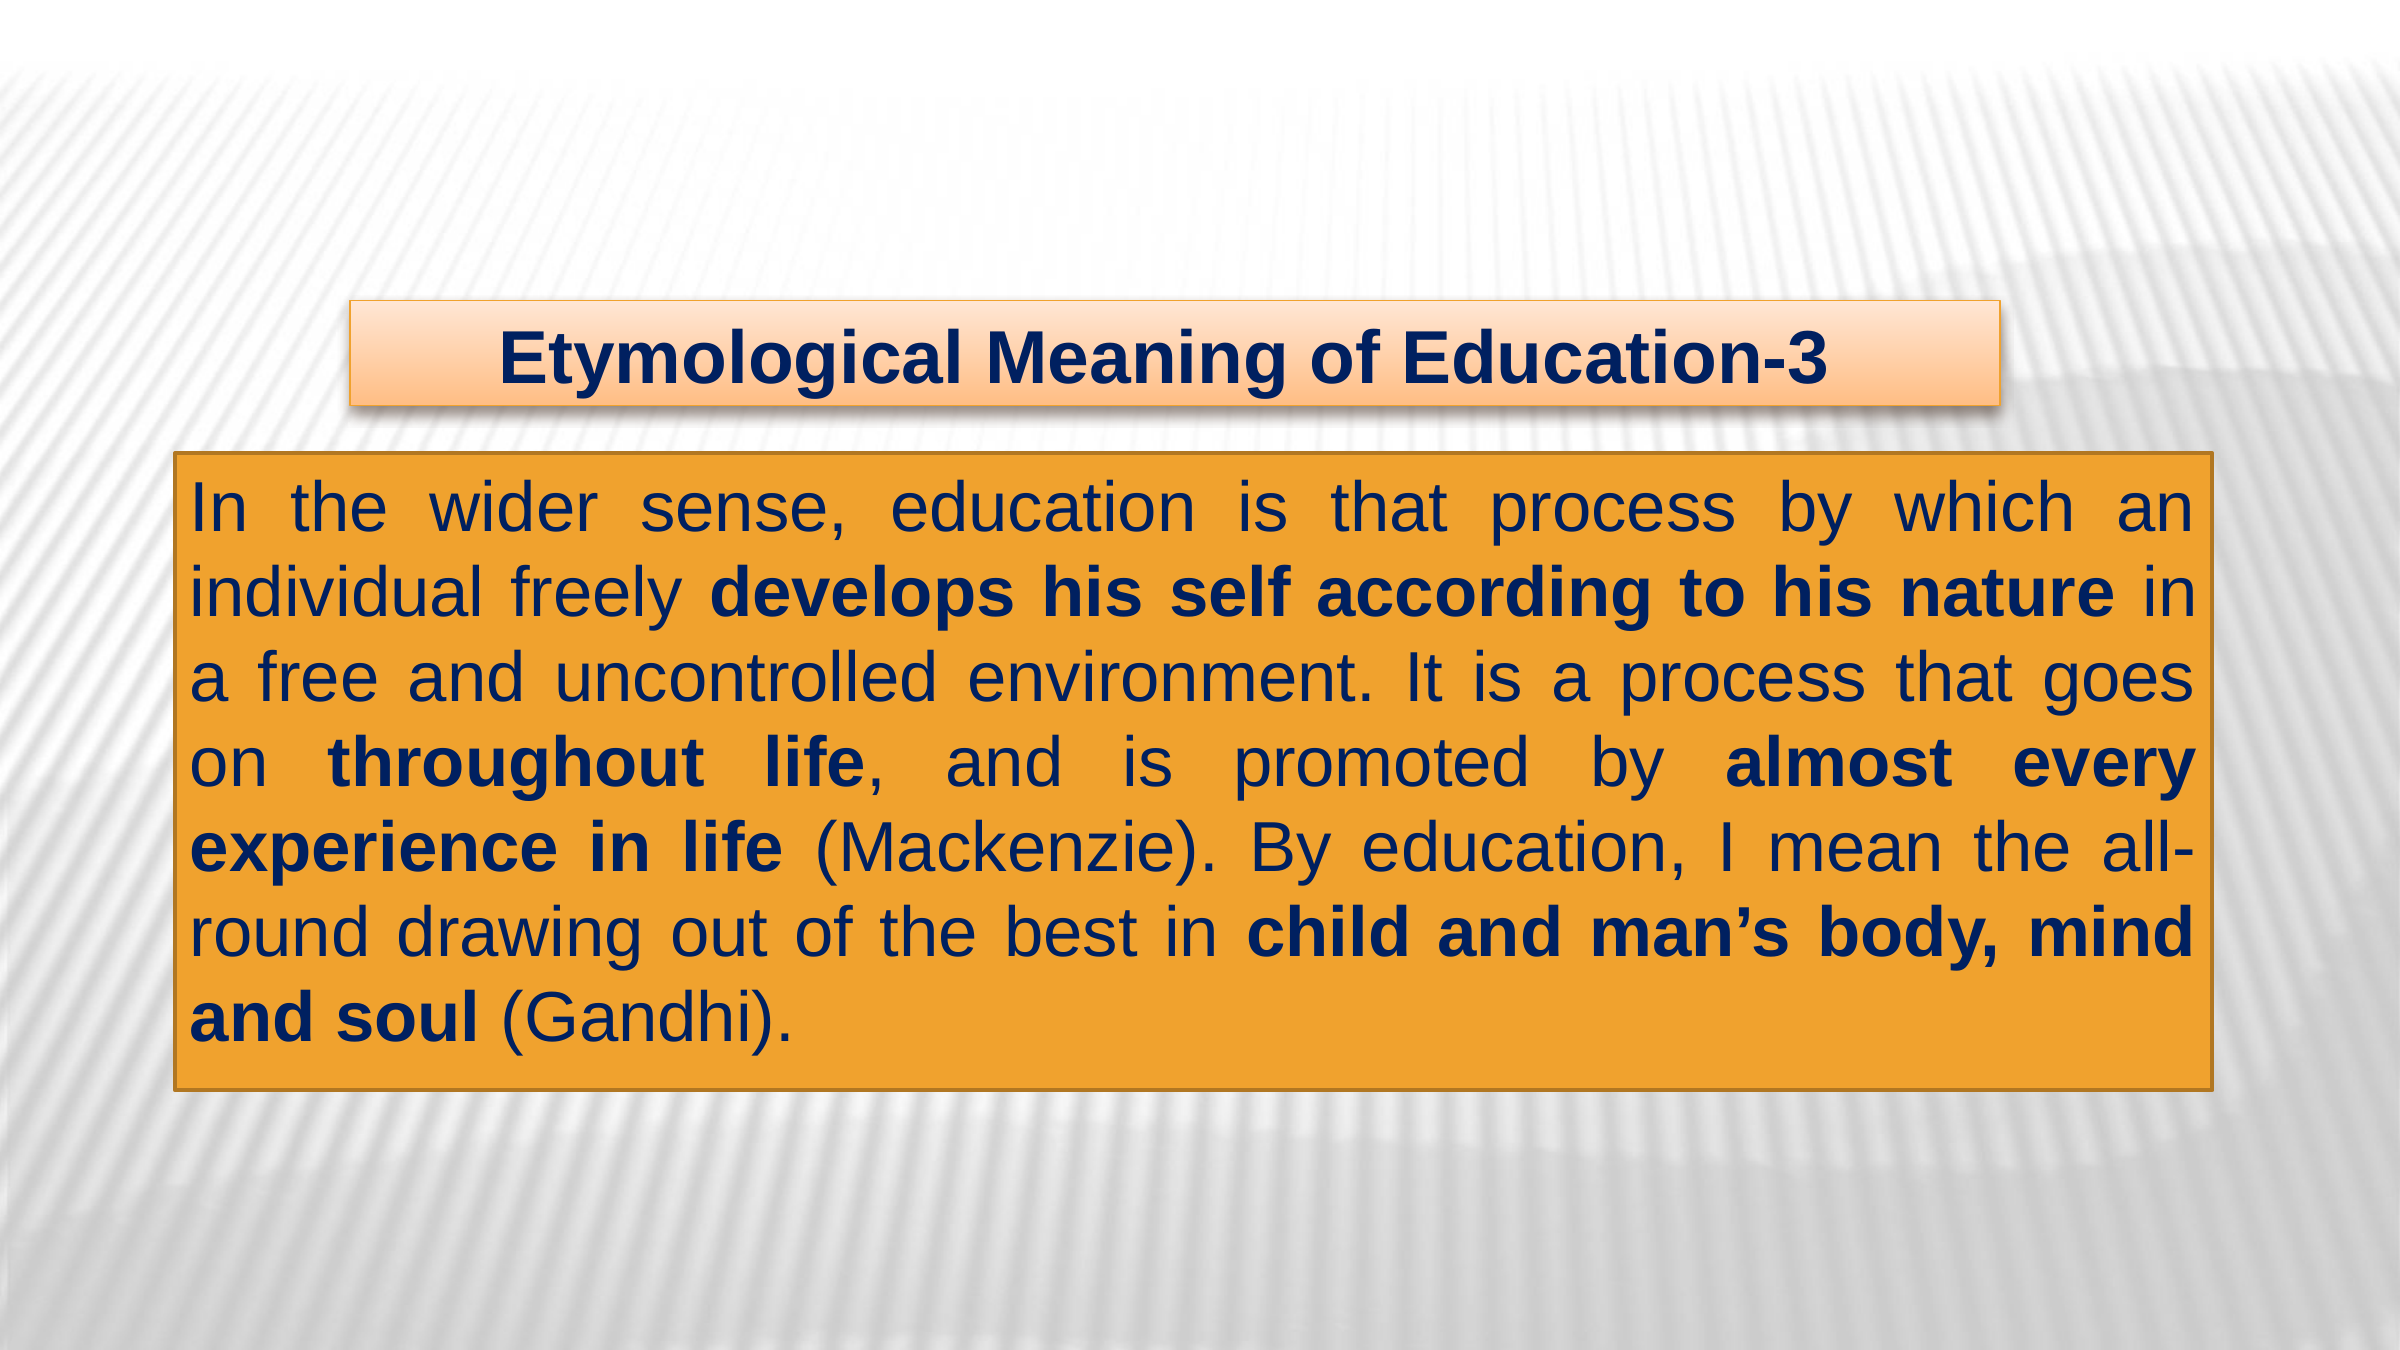

Etymological Meaning of Education-3
In the wider sense, education is that process by which an individual freely develops his self according to his nature in a free and uncontrolled environment. It is a process that goes on throughout life, and is promoted by almost every experience in life (Mackenzie). By education, I mean the all-round drawing out of the best in child and man’s body, mind and soul (Gandhi).